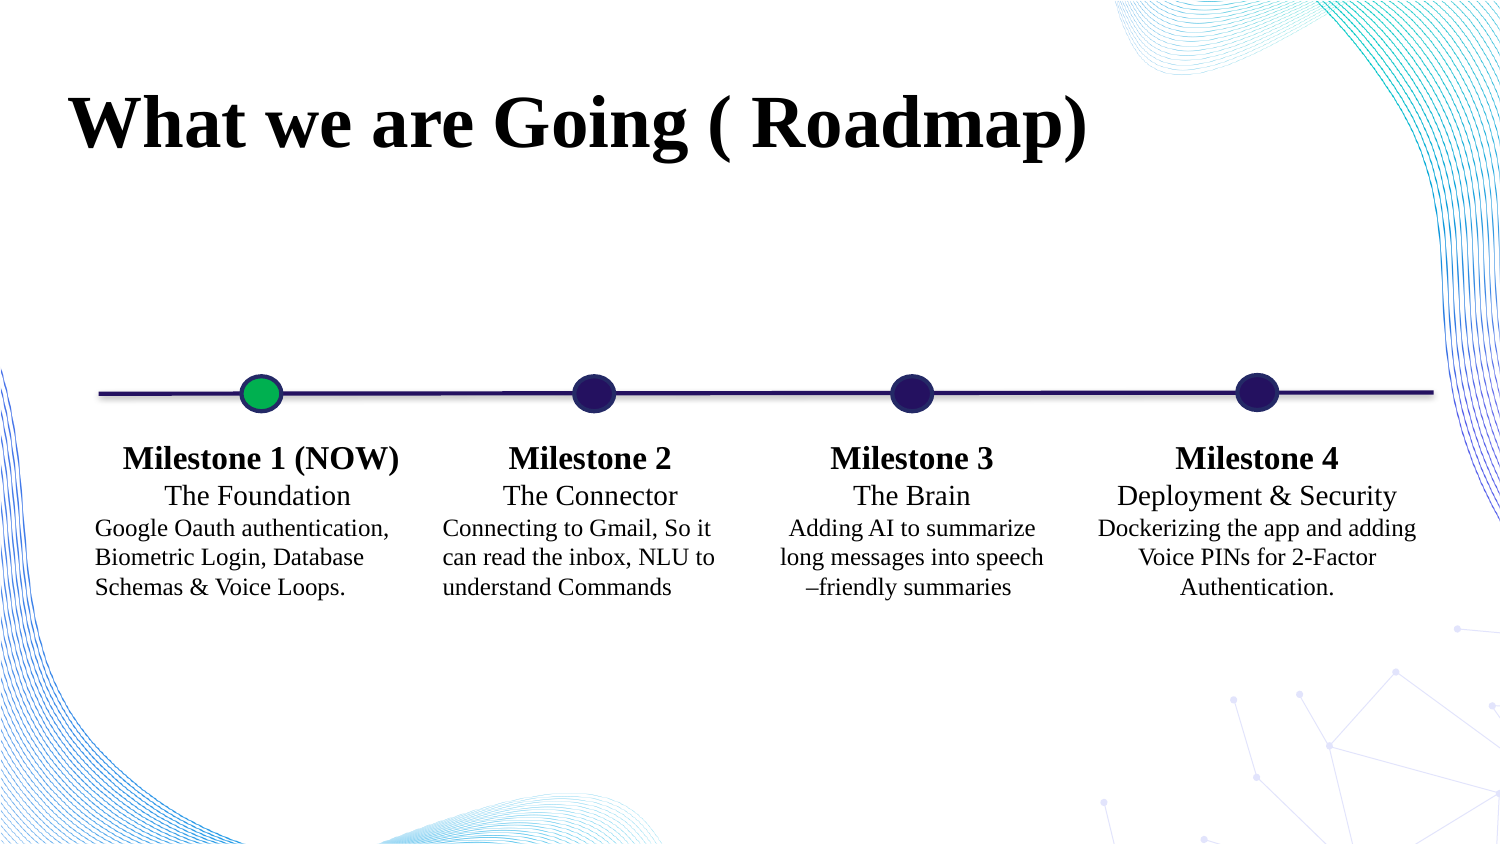

What we are Going ( Roadmap)

Milestone 1 (NOW)
The Foundation
Google Oauth authentication, Biometric Login, Database Schemas & Voice Loops.
Milestone 2
The Connector
Connecting to Gmail, So it can read the inbox, NLU to understand Commands
Milestone 3
The Brain
Adding AI to summarize long messages into speech –friendly summaries
Milestone 4
Deployment & Security
Dockerizing the app and adding Voice PINs for 2-Factor Authentication.